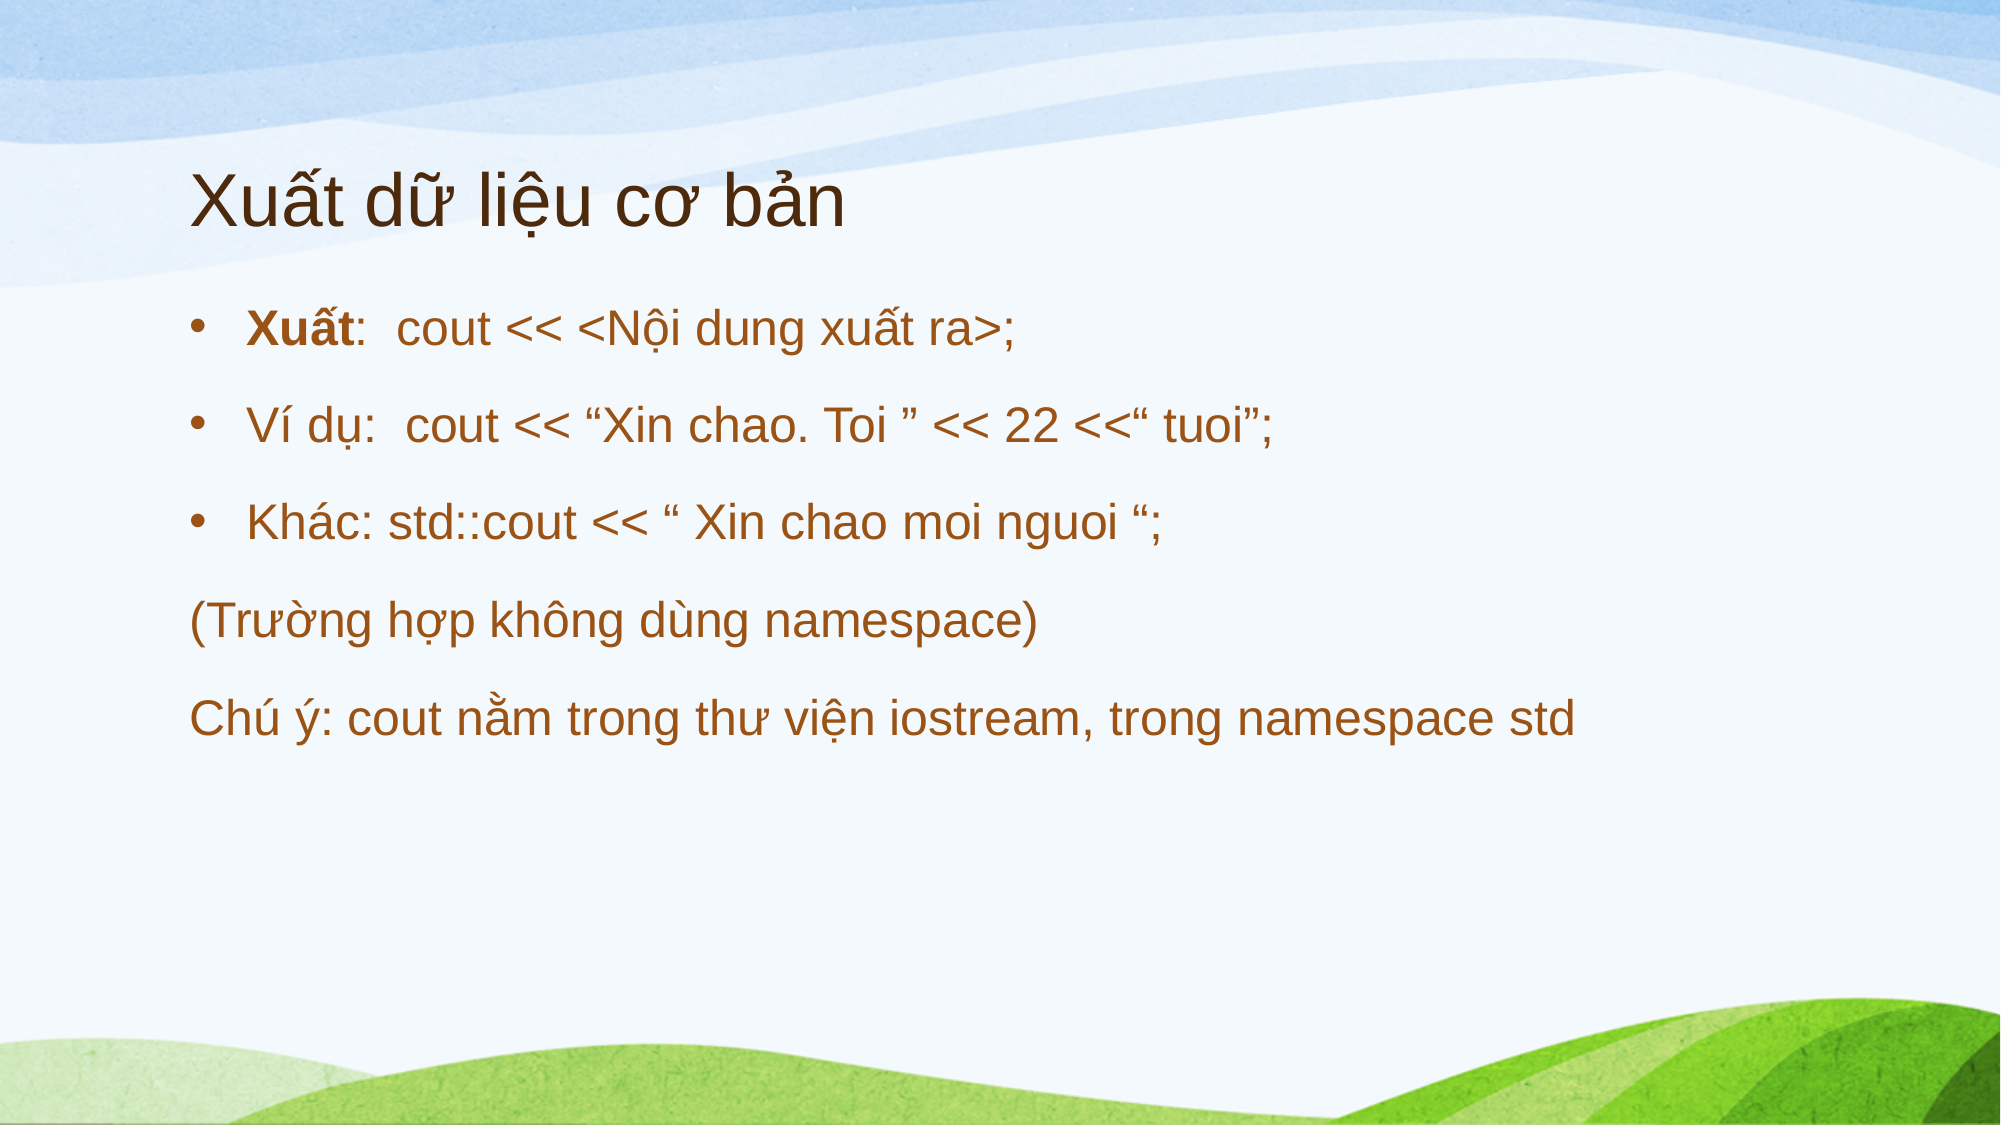

# Xuất dữ liệu cơ bản
Xuất:  cout << <Nội dung xuất ra>;
Ví dụ:  cout << “Xin chao. Toi ” << 22 <<“ tuoi”;
Khác: std::cout << “ Xin chao moi nguoi “;
(Trường hợp không dùng namespace)
Chú ý: cout nằm trong thư viện iostream, trong namespace std